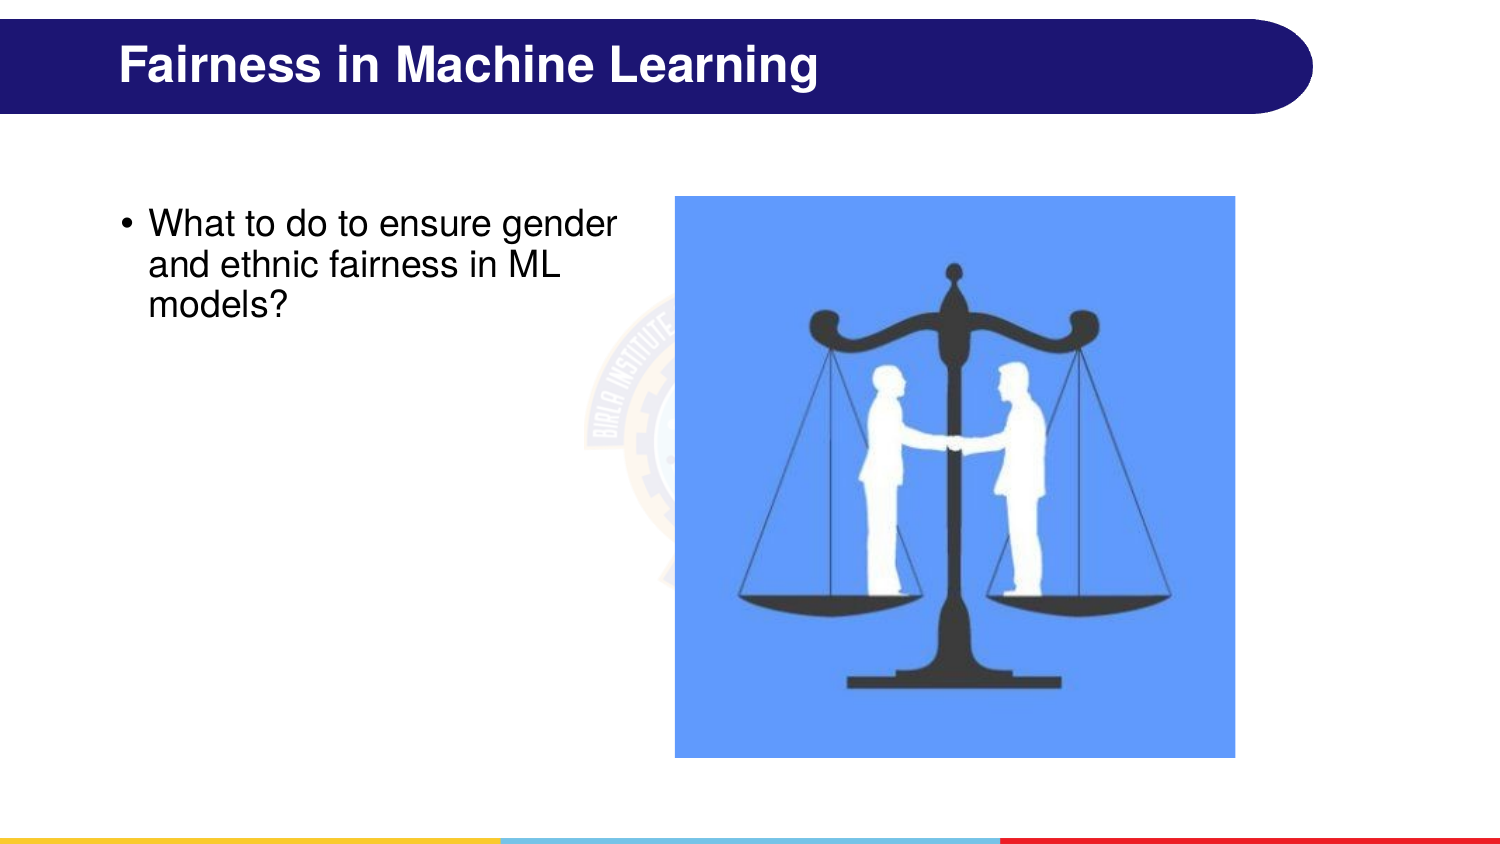

# Fairness in Machine Learning

What to do to ensure gender and ethnic fairness in ML models?